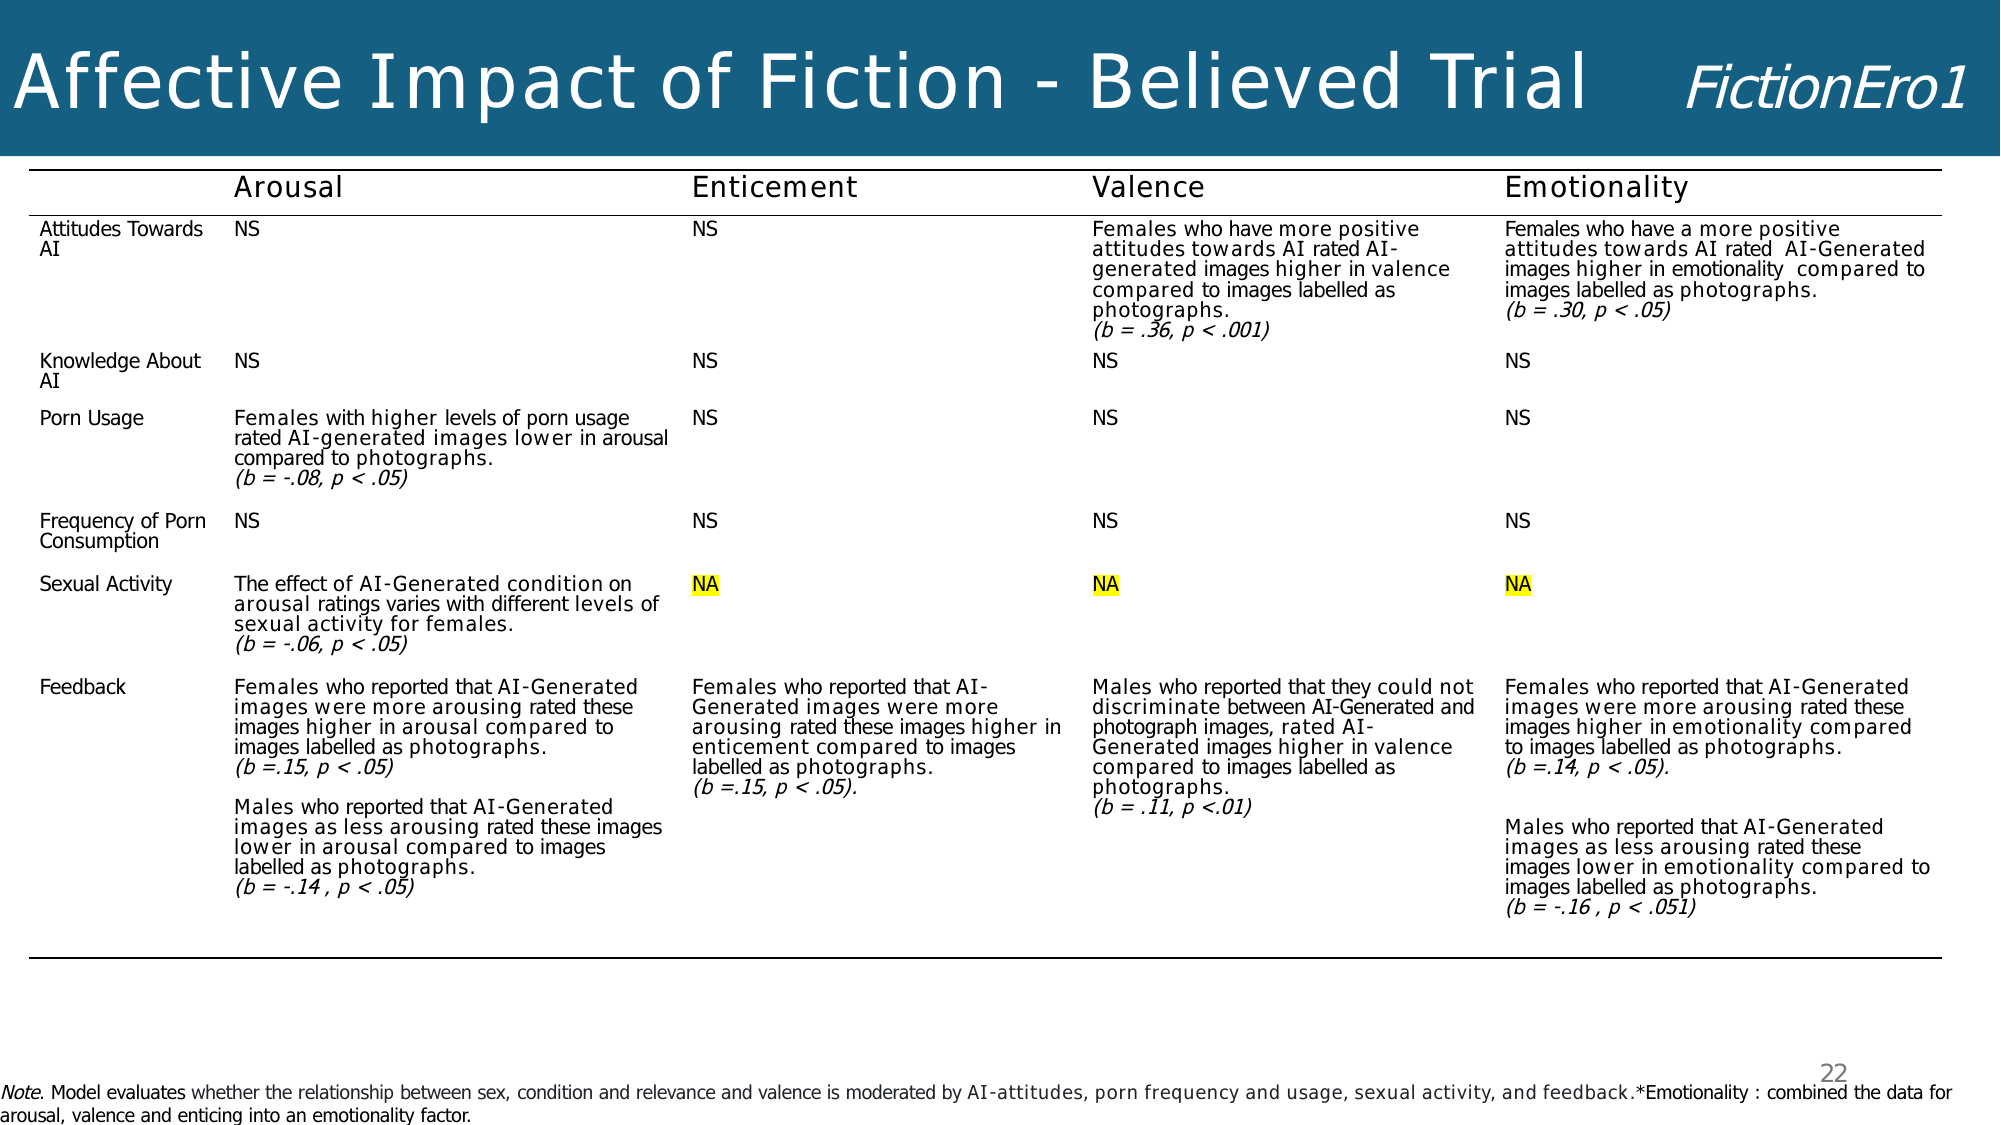

Affective Impact of Fiction - Believed Trial    FictionEro1

|  | Arousal | Enticement | Valence | Emotionality |
| --- | --- | --- | --- | --- |
| Attitudes Towards AI | NS | NS | Females who have more positive attitudes towards AI rated AI-generated images higher in valence compared to images labelled as photographs. (b = .36, p < .001) | Females who have a more positive attitudes towards AI rated AI-Generated images higher in emotionality compared to images labelled as photographs. (b = .30, p < .05) |
| Knowledge About AI | NS | NS | NS | NS |
| Porn Usage | Females with higher levels of porn usage rated AI-generated images lower in arousal compared to photographs. (b = -.08, p < .05) | NS | NS | NS |
| Frequency of Porn Consumption | NS | NS | NS | NS |
| Sexual Activity | The effect of AI-Generated condition on arousal ratings varies with different levels of sexual activity for females. (b = -.06, p < .05) | NA | NA | NA |
| Feedback | Females who reported that AI-Generated images were more arousing rated these images higher in arousal compared to images labelled as photographs. (b =.15, p < .05) Males who reported that AI-Generated images as less arousing rated these images lower in arousal compared to images labelled as photographs. (b = -.14 , p < .05) | Females who reported that AI-Generated images were more arousing rated these images higher in enticement compared to images labelled as photographs. (b =.15, p < .05). | Males who reported that they could not discriminate between AI-Generated and photograph images, rated AI-Generated images higher in valence compared to images labelled as photographs. (b = .11, p <.01) | Females who reported that AI-Generated images were more arousing rated these images higher in emotionality compared to images labelled as photographs. (b =.14, p < .05). Males who reported that AI-Generated images as less arousing rated these images lower in emotionality compared to images labelled as photographs. (b = -.16 , p < .051) |
22
Note. Model evaluates whether the relationship between sex, condition and relevance and valence is moderated by AI-attitudes, porn frequency and usage, sexual activity, and feedback.*Emotionality : combined the data for arousal, valence and enticing into an emotionality factor.